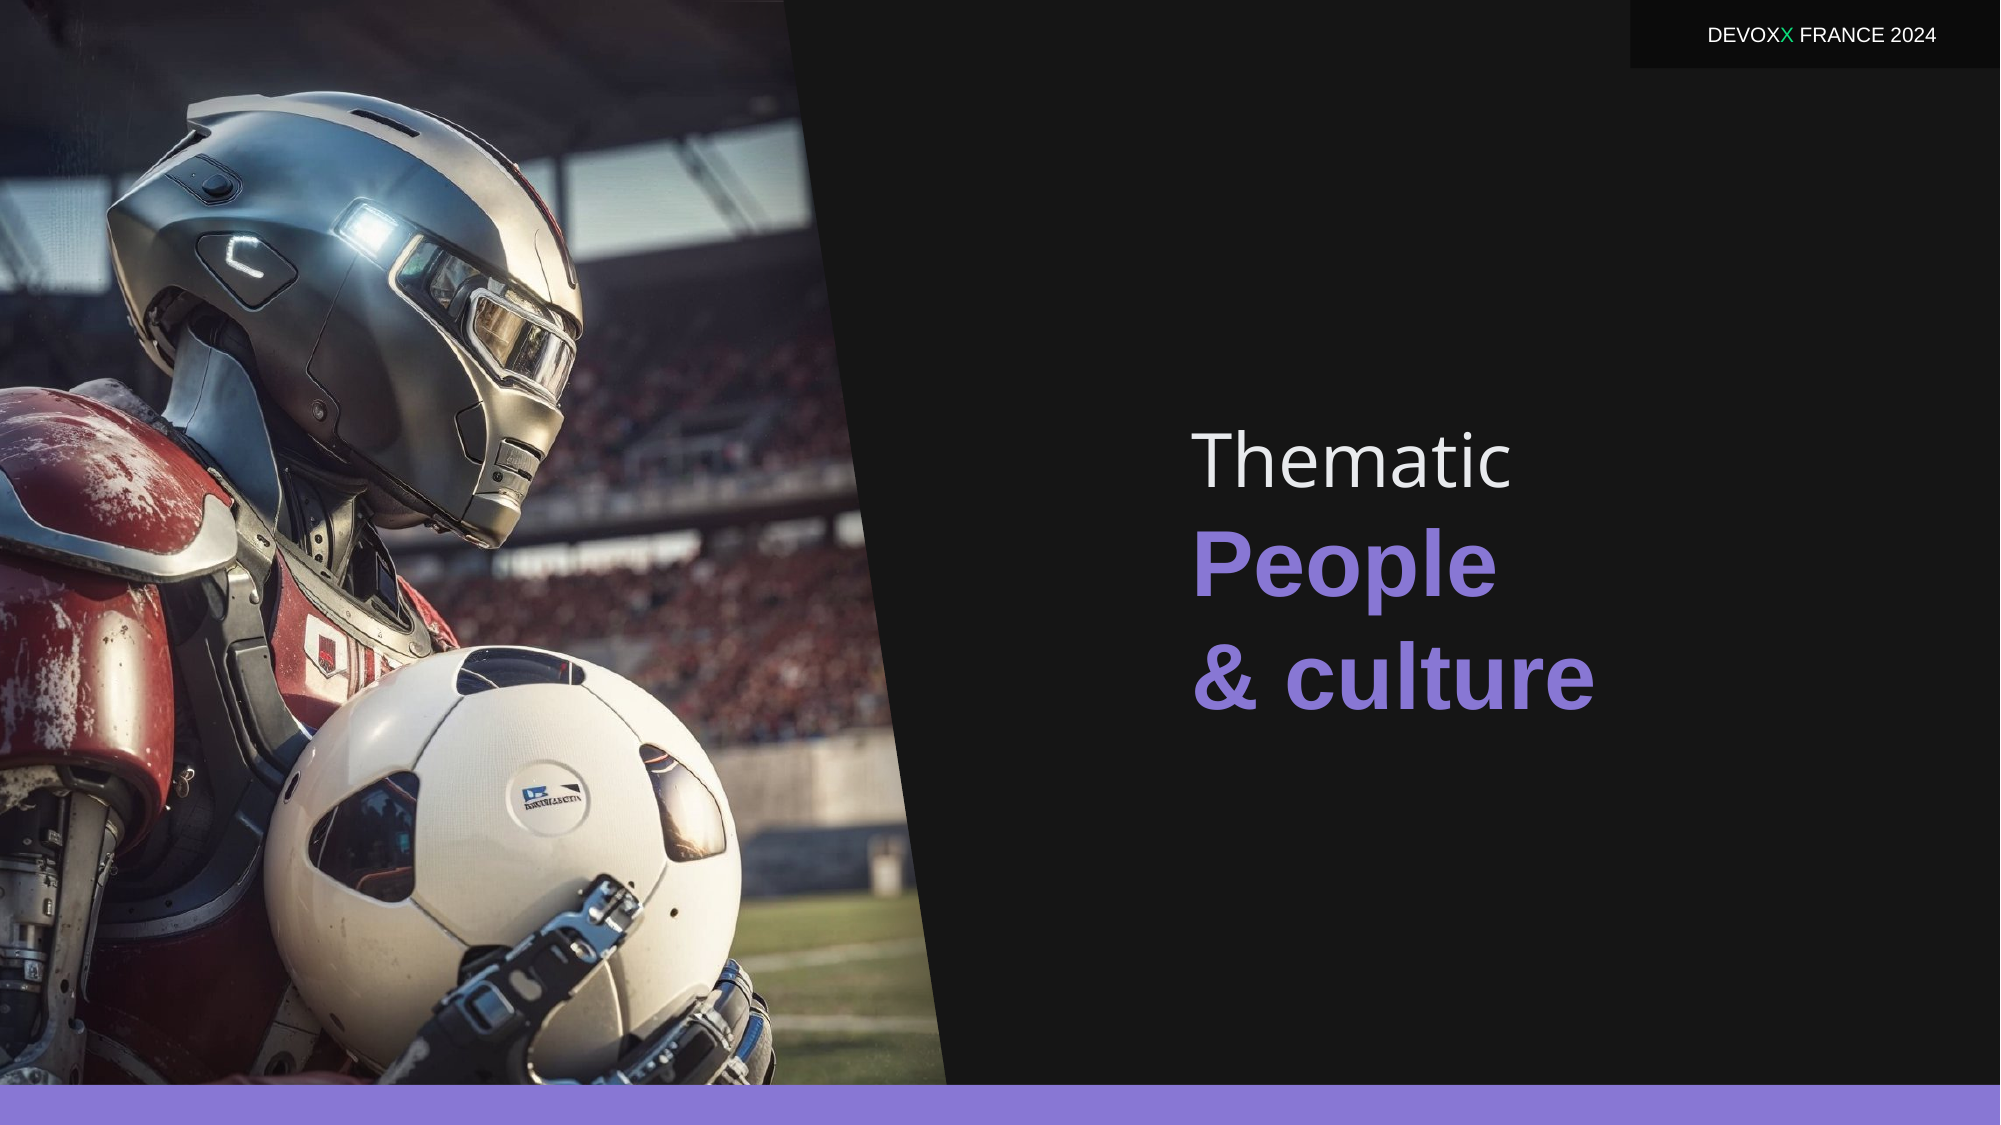

DEVOXX FRANCE 2024
Thematic
People
& culture